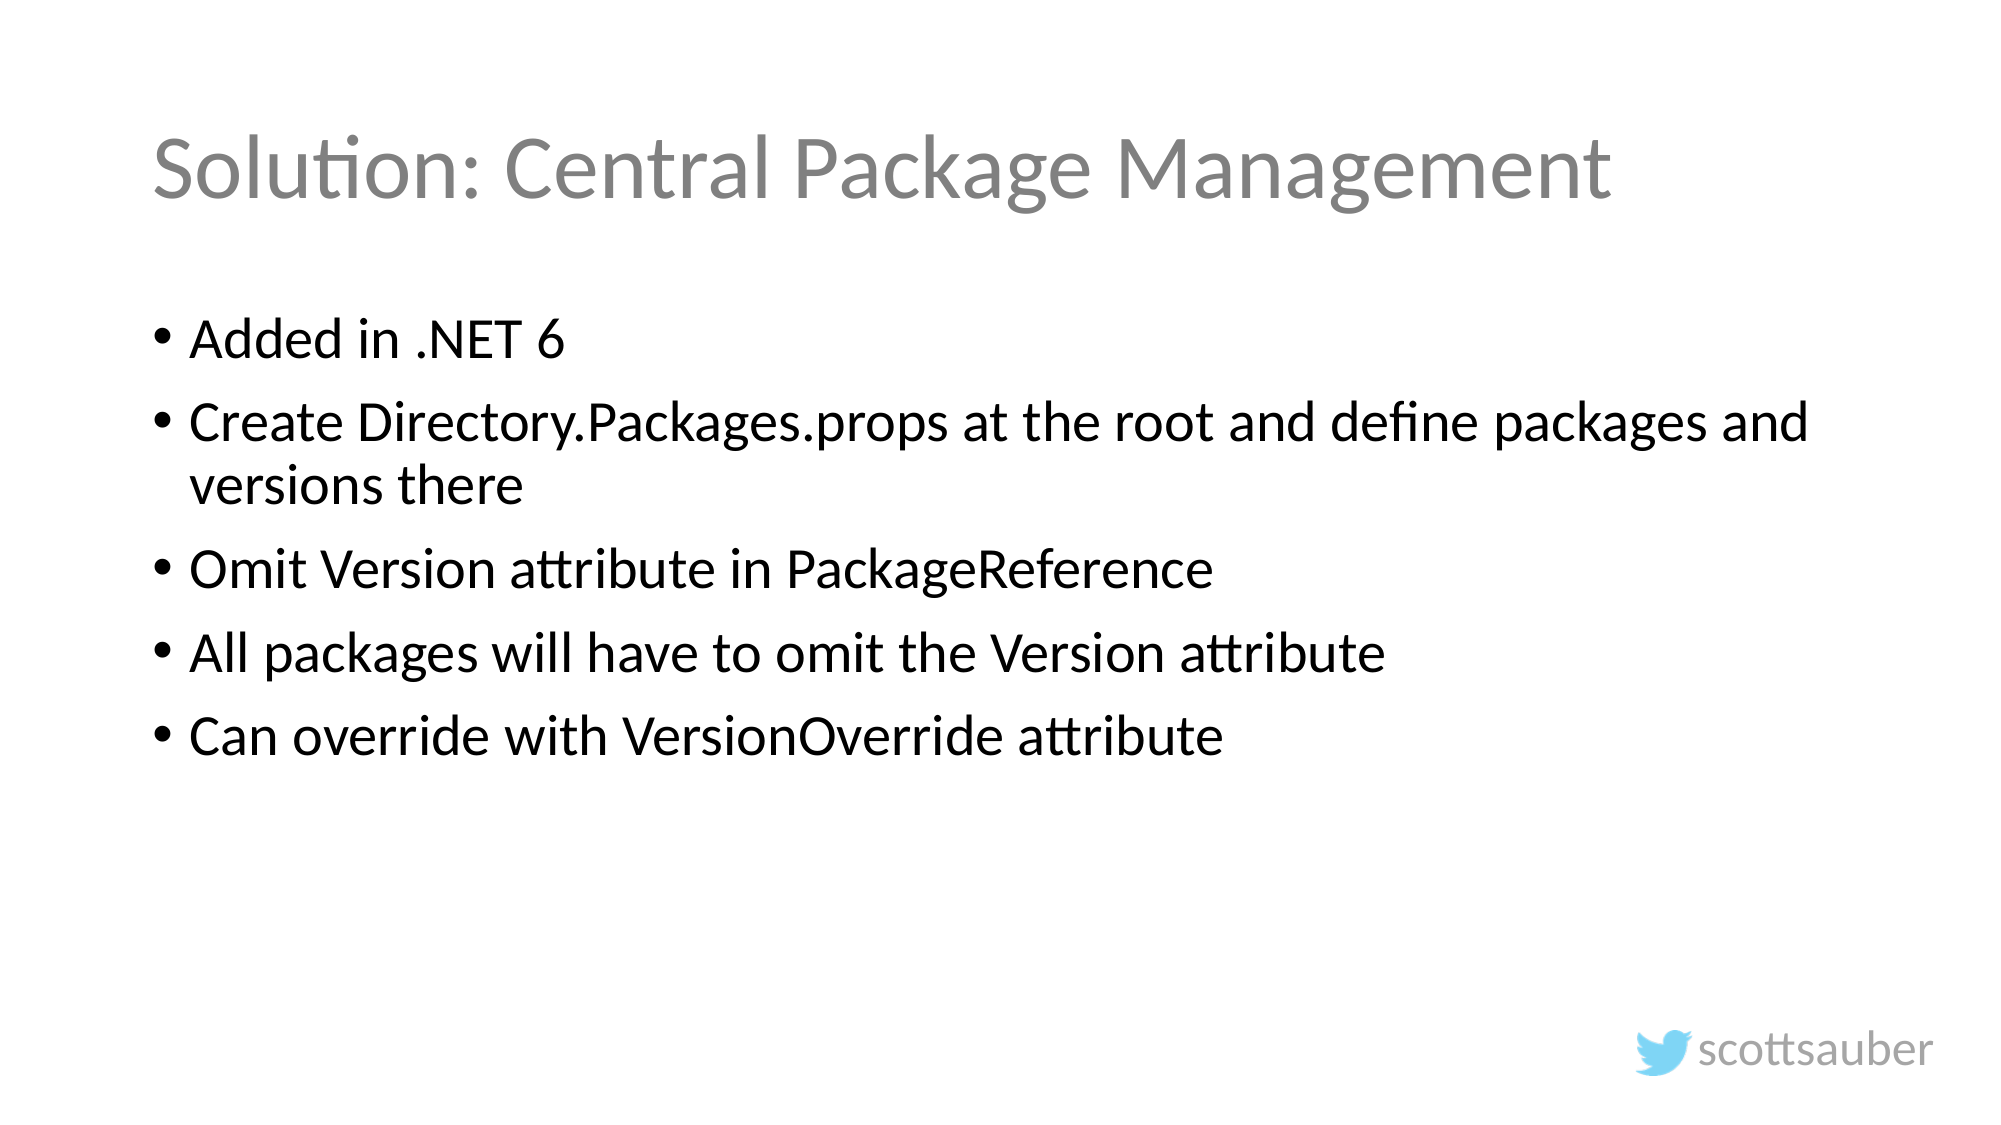

# Solution: Central Package Management
Added in .NET 6
Create Directory.Packages.props at the root and define packages and versions there
Omit Version attribute in PackageReference
All packages will have to omit the Version attribute
Can override with VersionOverride attribute

scottsauber